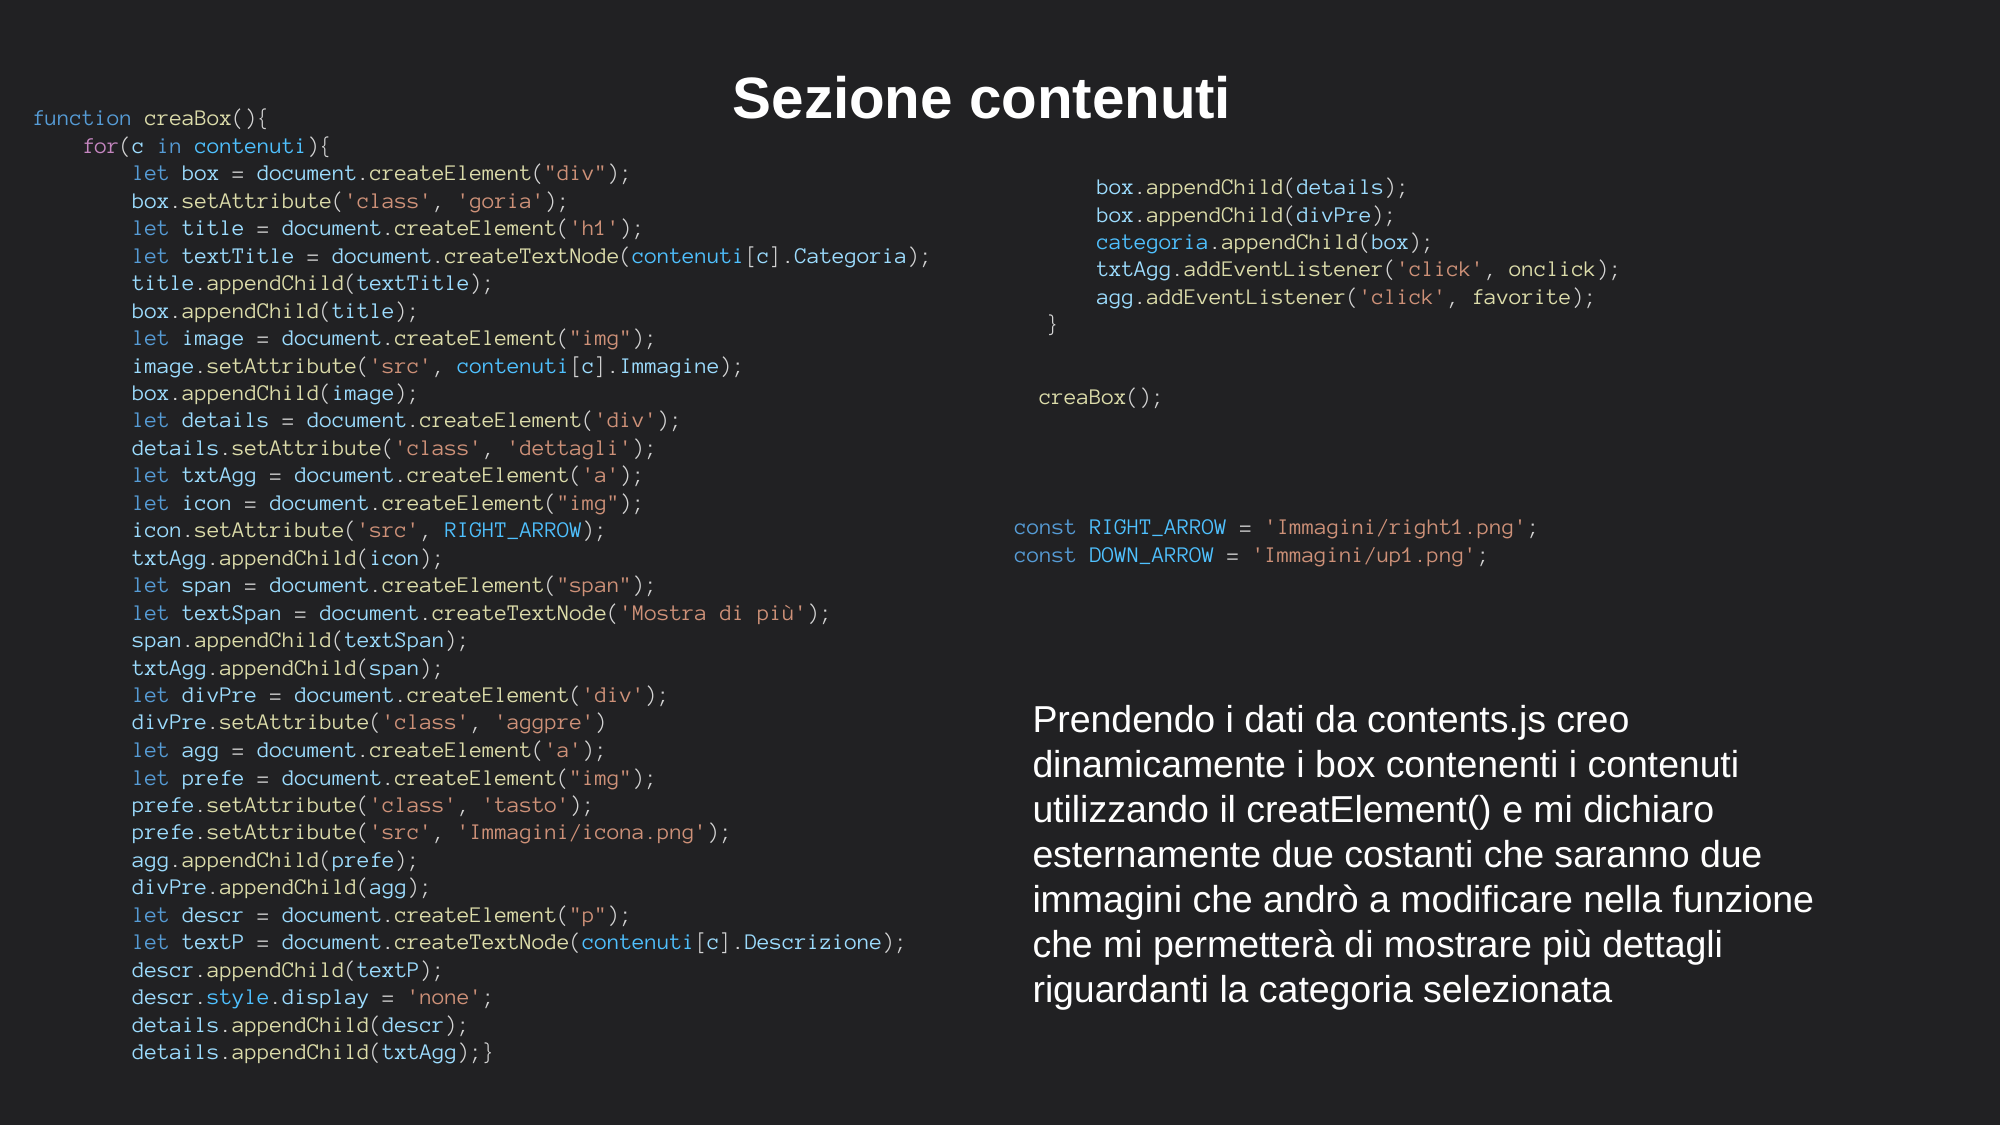

Sezione contenuti
function creaBox(){
    for(c in contenuti){
        let box = document.createElement("div");
        box.setAttribute('class', 'goria');
        let title = document.createElement('h1');
        let textTitle = document.createTextNode(contenuti[c].Categoria);
        title.appendChild(textTitle);
        box.appendChild(title);
        let image = document.createElement("img");
        image.setAttribute('src', contenuti[c].Immagine);
        box.appendChild(image);
        let details = document.createElement('div');
        details.setAttribute('class', 'dettagli');
        let txtAgg = document.createElement('a');
        let icon = document.createElement("img");
        icon.setAttribute('src', RIGHT_ARROW);
        txtAgg.appendChild(icon);
        let span = document.createElement("span");
        let textSpan = document.createTextNode('Mostra di più');
        span.appendChild(textSpan);
        txtAgg.appendChild(span);
        let divPre = document.createElement('div');
        divPre.setAttribute('class', 'aggpre')
        let agg = document.createElement('a');
        let prefe = document.createElement("img");
        prefe.setAttribute('class', 'tasto');
        prefe.setAttribute('src', 'Immagini/icona.png');
        agg.appendChild(prefe);
        divPre.appendChild(agg);
        let descr = document.createElement("p");
        let textP = document.createTextNode(contenuti[c].Descrizione);
        descr.appendChild(textP);
        descr.style.display = 'none';
        details.appendChild(descr);
        details.appendChild(txtAgg);}

        box.appendChild(details);
        box.appendChild(divPre);
        categoria.appendChild(box);
        txtAgg.addEventListener('click', onclick);
        agg.addEventListener('click', favorite);
    }
creaBox();
const RIGHT_ARROW = 'Immagini/right1.png';
const DOWN_ARROW = 'Immagini/up1.png';
Prendendo i dati da contents.js creo dinamicamente i box contenenti i contenuti utilizzando il creatElement() e mi dichiaro esternamente due costanti che saranno due immagini che andrò a modificare nella funzione che mi permetterà di mostrare più dettagli riguardanti la categoria selezionata